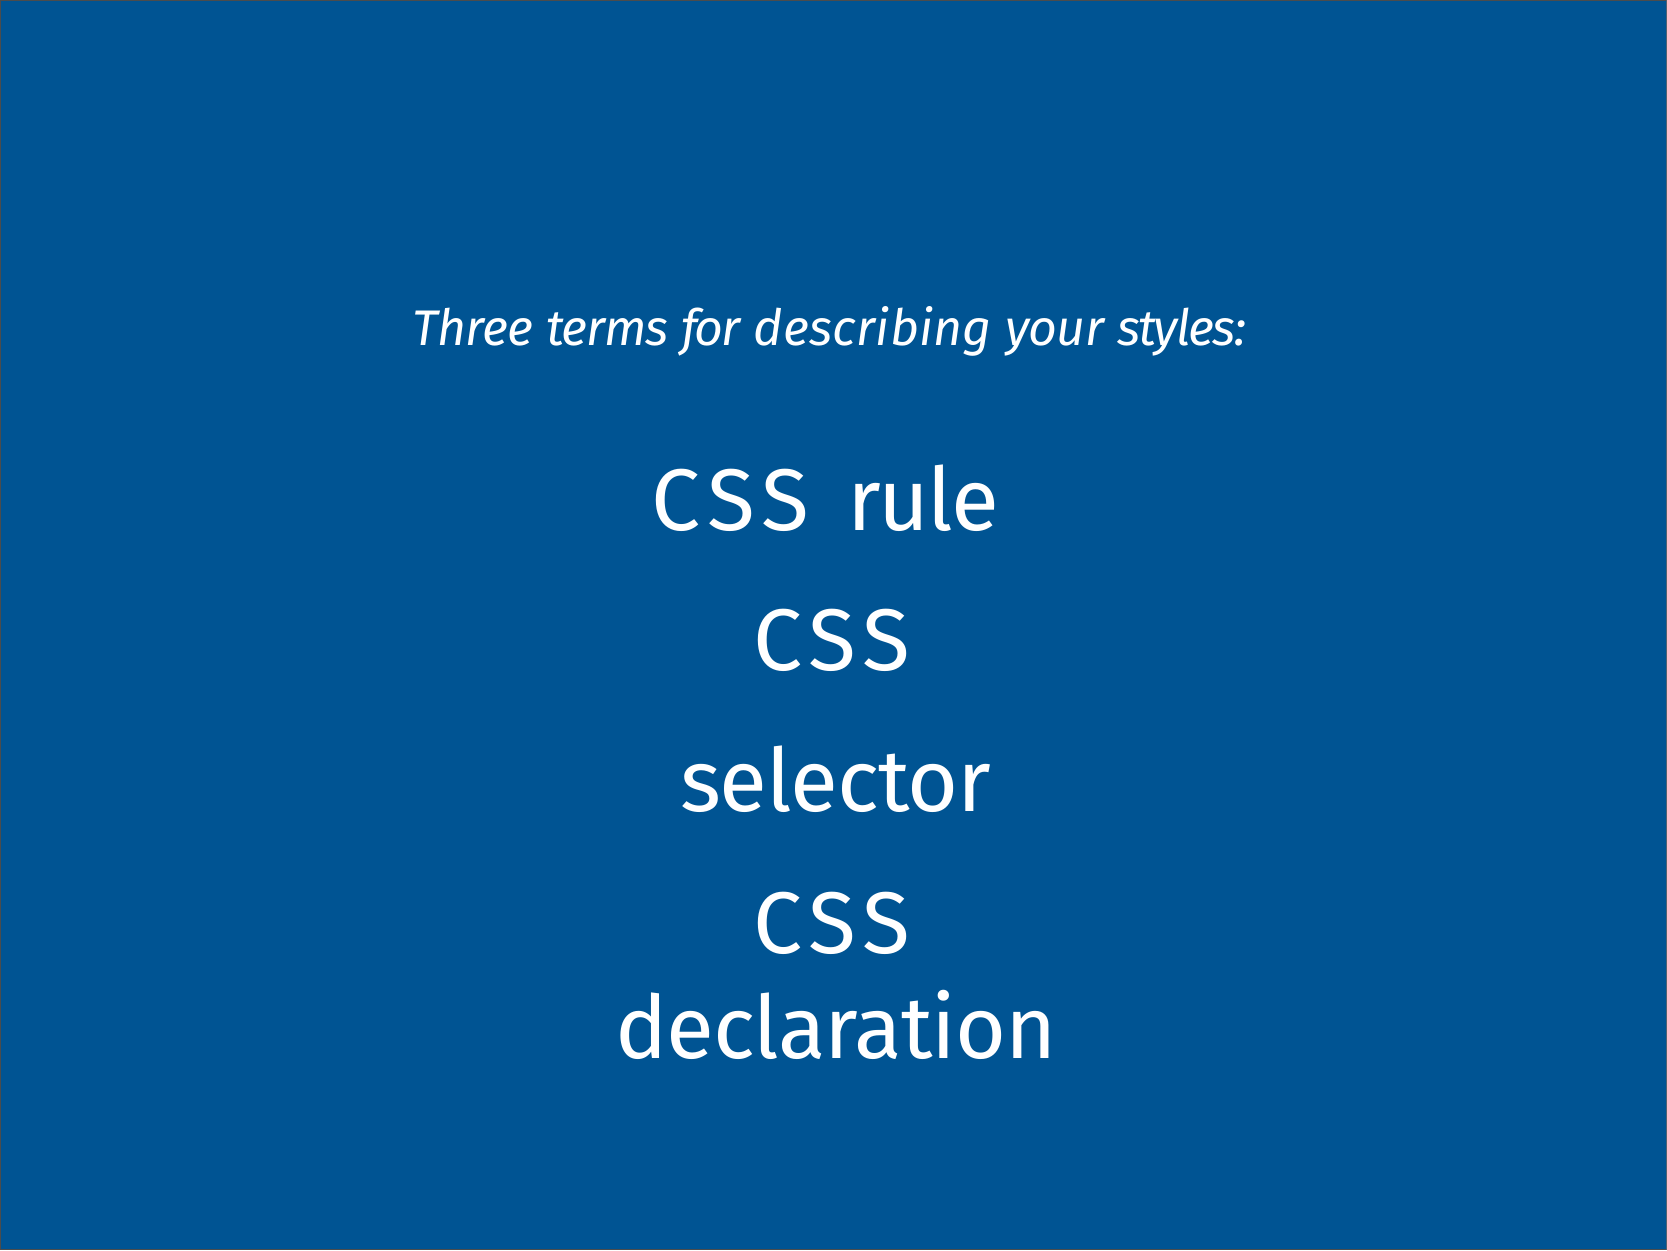

# Three terms for describing your styles:
CSS rule  CSS selector
CSS declaration